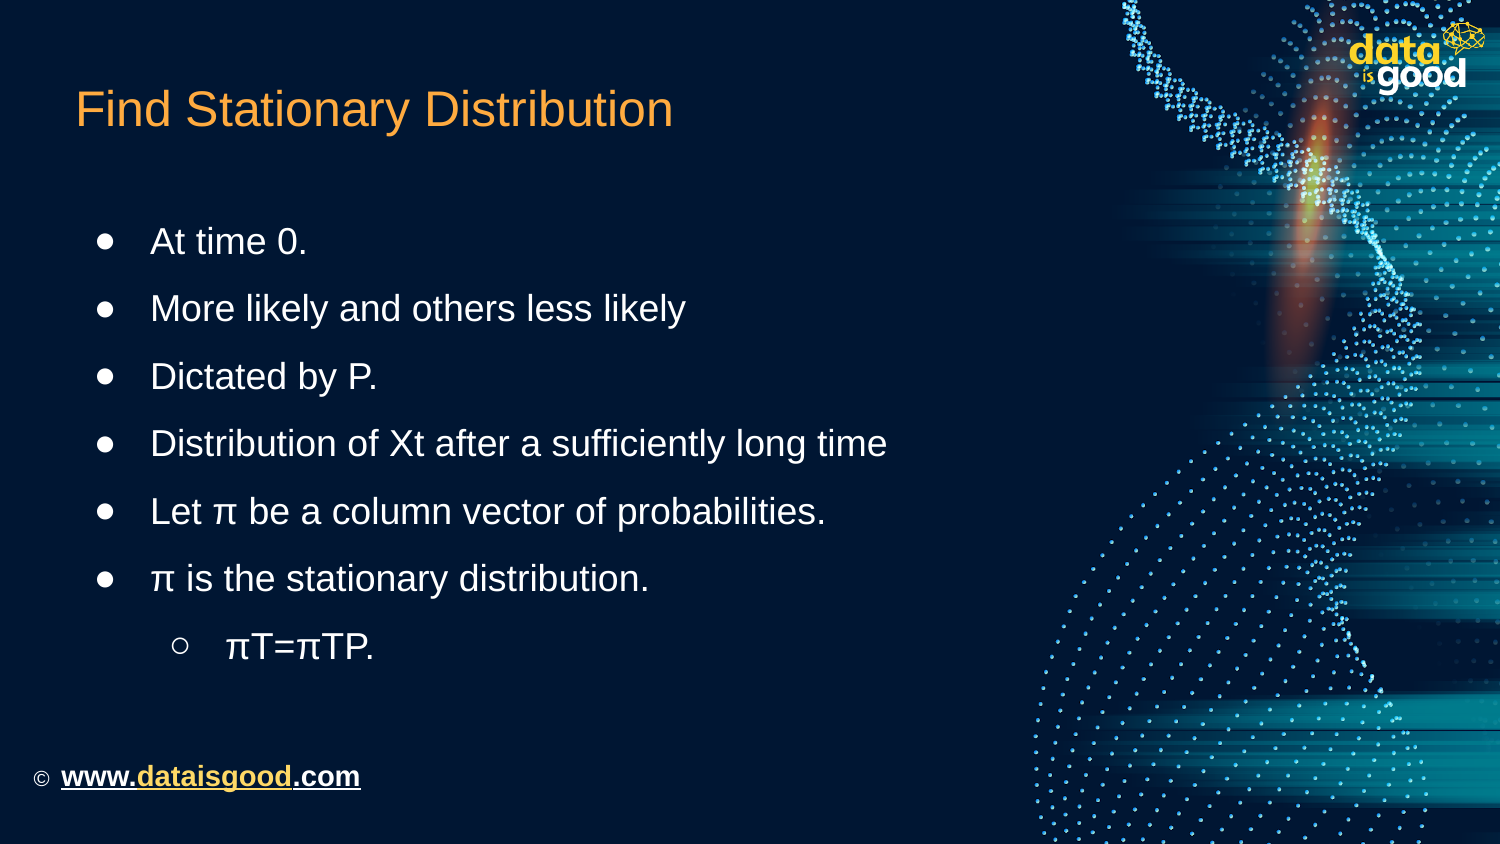

# Find Stationary Distribution

At time 0.
More likely and others less likely
Dictated by P.
Distribution of Xt after a sufficiently long time
Let π be a column vector of probabilities.
π is the stationary distribution.
πT=πTP.